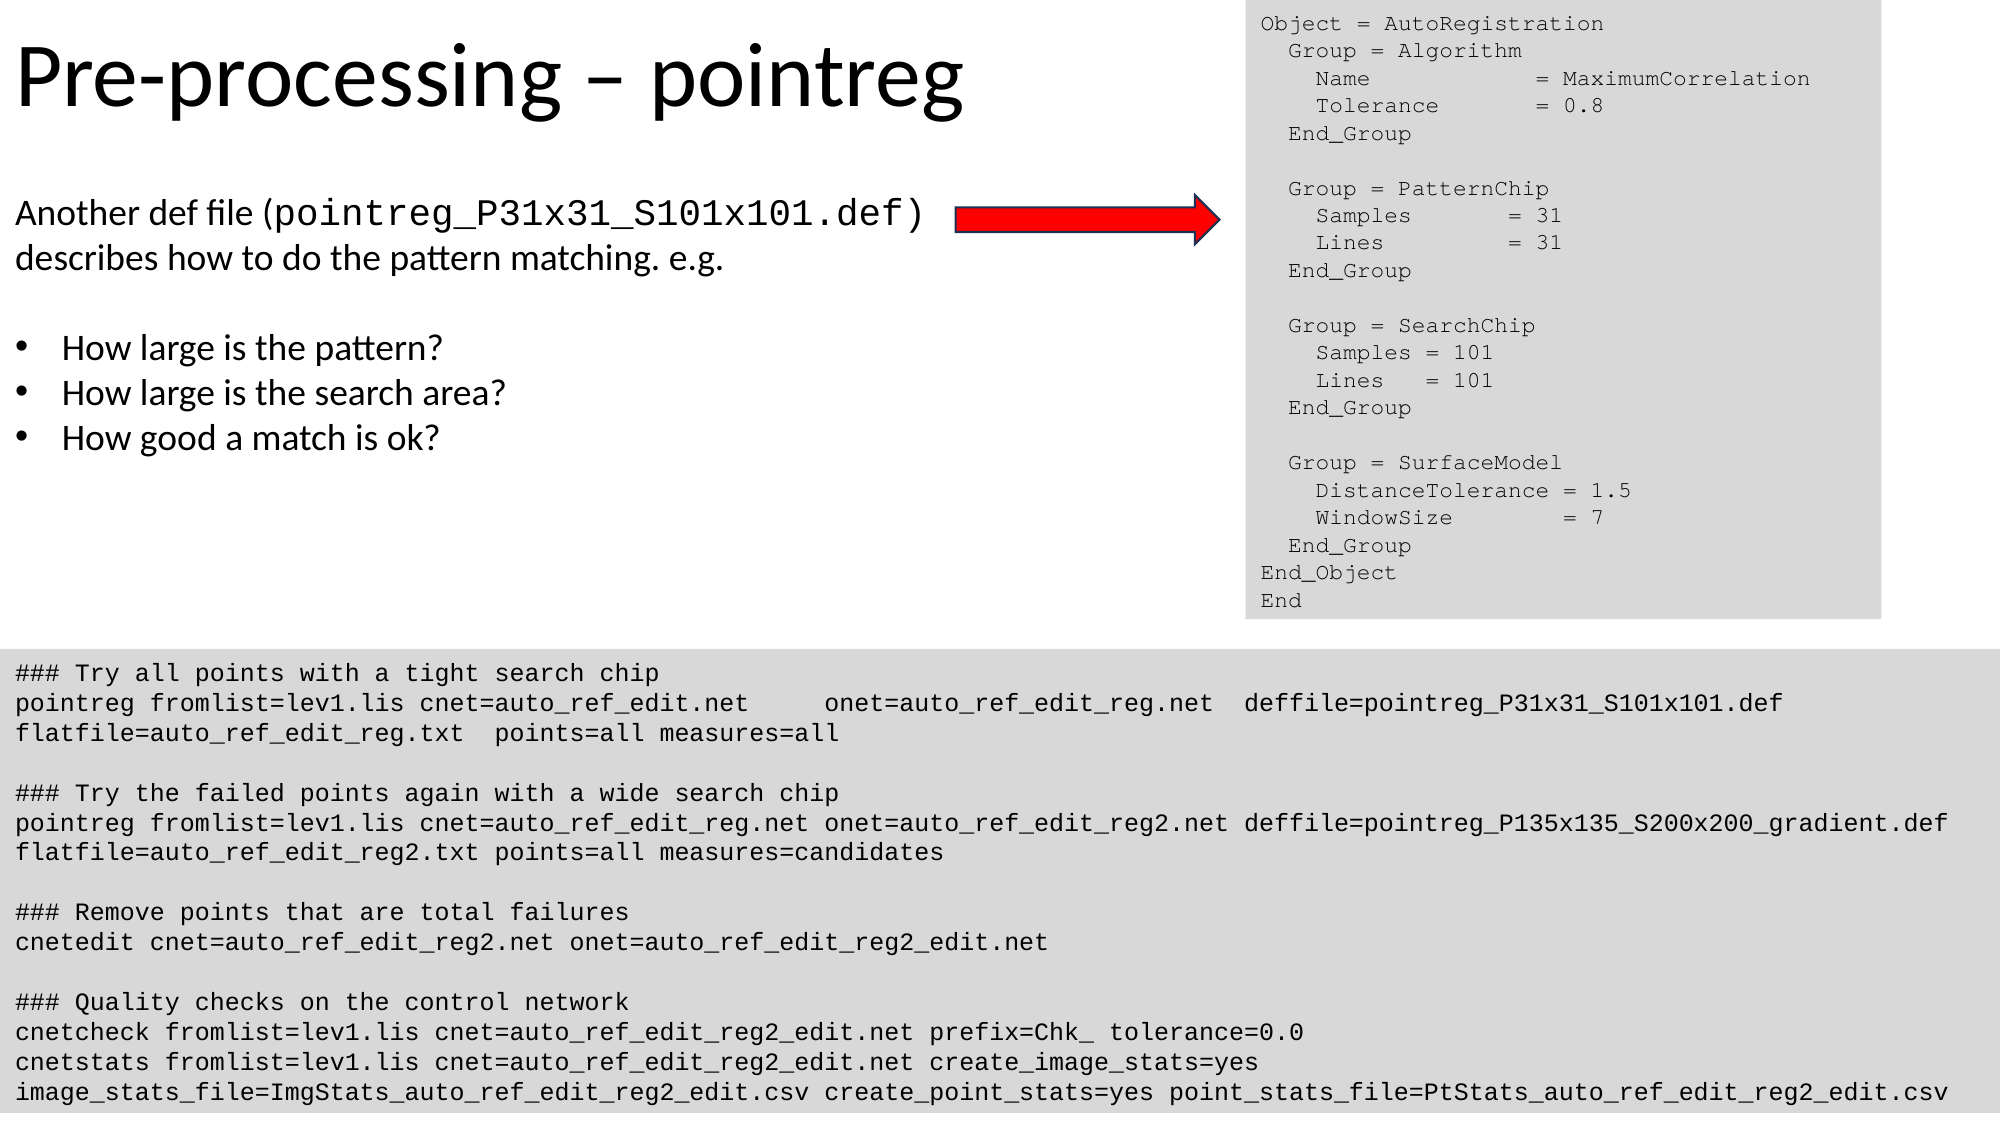

Object = AutoRegistration
  Group = Algorithm
    Name            = MaximumCorrelation
    Tolerance       = 0.8
  End_Group

  Group = PatternChip
    Samples       = 31
    Lines         = 31
  End_Group

  Group = SearchChip
    Samples = 101
    Lines   = 101
  End_Group

  Group = SurfaceModel
    DistanceTolerance = 1.5
    WindowSize        = 7
  End_Group
End_Object
End
# Pre-processing – pointreg

Another def file (pointreg_P31x31_S101x101.def) describes how to do the pattern matching. e.g.

How large is the pattern?
How large is the search area?
How good a match is ok?
### Try all points with a tight search chip
pointreg fromlist=lev1.lis cnet=auto_ref_edit.net     onet=auto_ref_edit_reg.net  deffile=pointreg_P31x31_S101x101.def            flatfile=auto_ref_edit_reg.txt  points=all measures=all

### Try the failed points again with a wide search chip
pointreg fromlist=lev1.lis cnet=auto_ref_edit_reg.net onet=auto_ref_edit_reg2.net deffile=pointreg_P135x135_S200x200_gradient.def flatfile=auto_ref_edit_reg2.txt points=all measures=candidates

### Remove points that are total failures
cnetedit cnet=auto_ref_edit_reg2.net onet=auto_ref_edit_reg2_edit.net

### Quality checks on the control network
cnetcheck fromlist=lev1.lis cnet=auto_ref_edit_reg2_edit.net prefix=Chk_ tolerance=0.0
cnetstats fromlist=lev1.lis cnet=auto_ref_edit_reg2_edit.net create_image_stats=yes image_stats_file=ImgStats_auto_ref_edit_reg2_edit.csv create_point_stats=yes point_stats_file=PtStats_auto_ref_edit_reg2_edit.csv